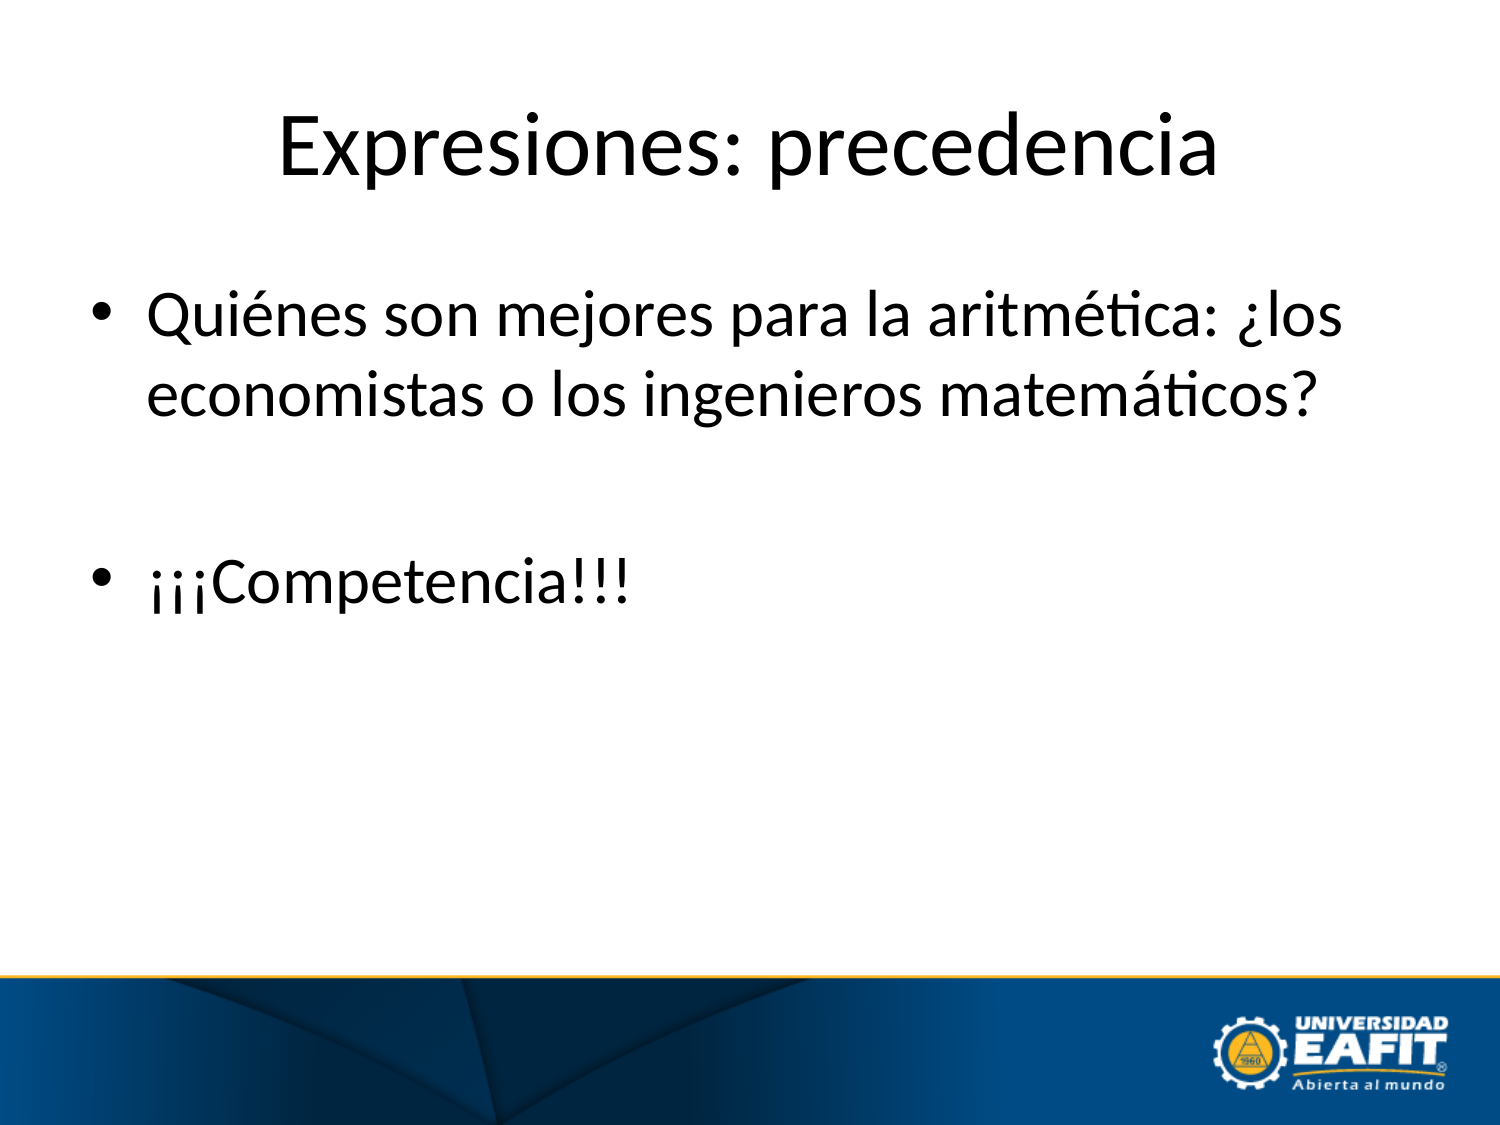

# Expresiones: precedencia
Quiénes son mejores para la aritmética: ¿los economistas o los ingenieros matemáticos?

¡¡¡Competencia!!!